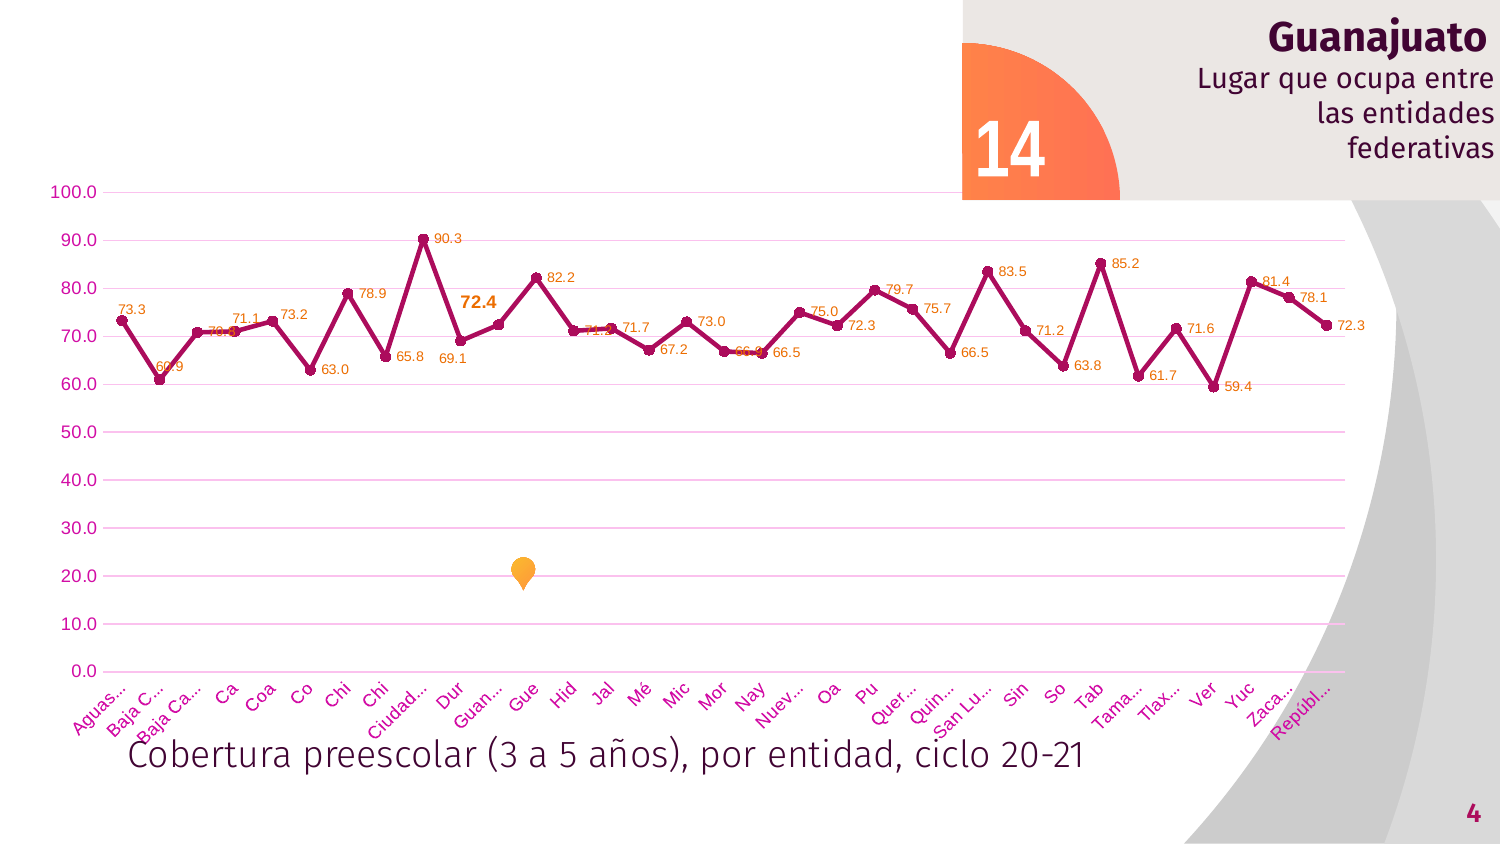

Guanajuato
Lugar que ocupa entre las entidades federativas

14

### Chart

| Category | Porcentaje |
|---|---|
| Aguascalientes | 73.31042382588774 |
| Baja California | 60.931935100910174 |
| Baja California Sur | 70.84103293058517 |
| Campeche | 71.0547563123899 |
| Coahuila | 73.19244529494966 |
| Colima | 62.970461253262435 |
| Chiapas | 78.92882814316822 |
| Chihuahua | 65.78075325939503 |
| Ciudad de México | 90.32568684724956 |
| Durango | 69.06218592351902 |
| Guanajuato | 72.43044270878836 |
| Guerrero | 82.21081920661692 |
| Hidalgo | 71.15857957426807 |
| Jalisco | 71.69425998362594 |
| México | 67.15293928374551 |
| Michoacán | 73.0275282928663 |
| Morelos | 66.86931283338564 |
| Nayarit | 66.50422397542415 |
| Nuevo León | 75.01381014682367 |
| Oaxaca | 72.26230272178955 |
| Puebla | 79.68646004348405 |
| Querétaro | 75.70113806704462 |
| Quintana Roo | 66.50618609240645 |
| San Luis Potosí | 83.52467731732594 |
| Sinaloa | 71.16256476683938 |
| Sonora | 63.81838801767628 |
| Tabasco | 85.22344374643062 |
| Tamaulipas | 61.727322165470625 |
| Tlaxcala | 71.62911730466342 |
| Veracruz | 59.44656332928713 |
| Yucatán | 81.4035579212775 |
| Zacatecas | 78.12095373440707 |
| República Mexicana | 72.29687431713295 |
Cobertura preescolar (3 a 5 años), por entidad, ciclo 20-21
4